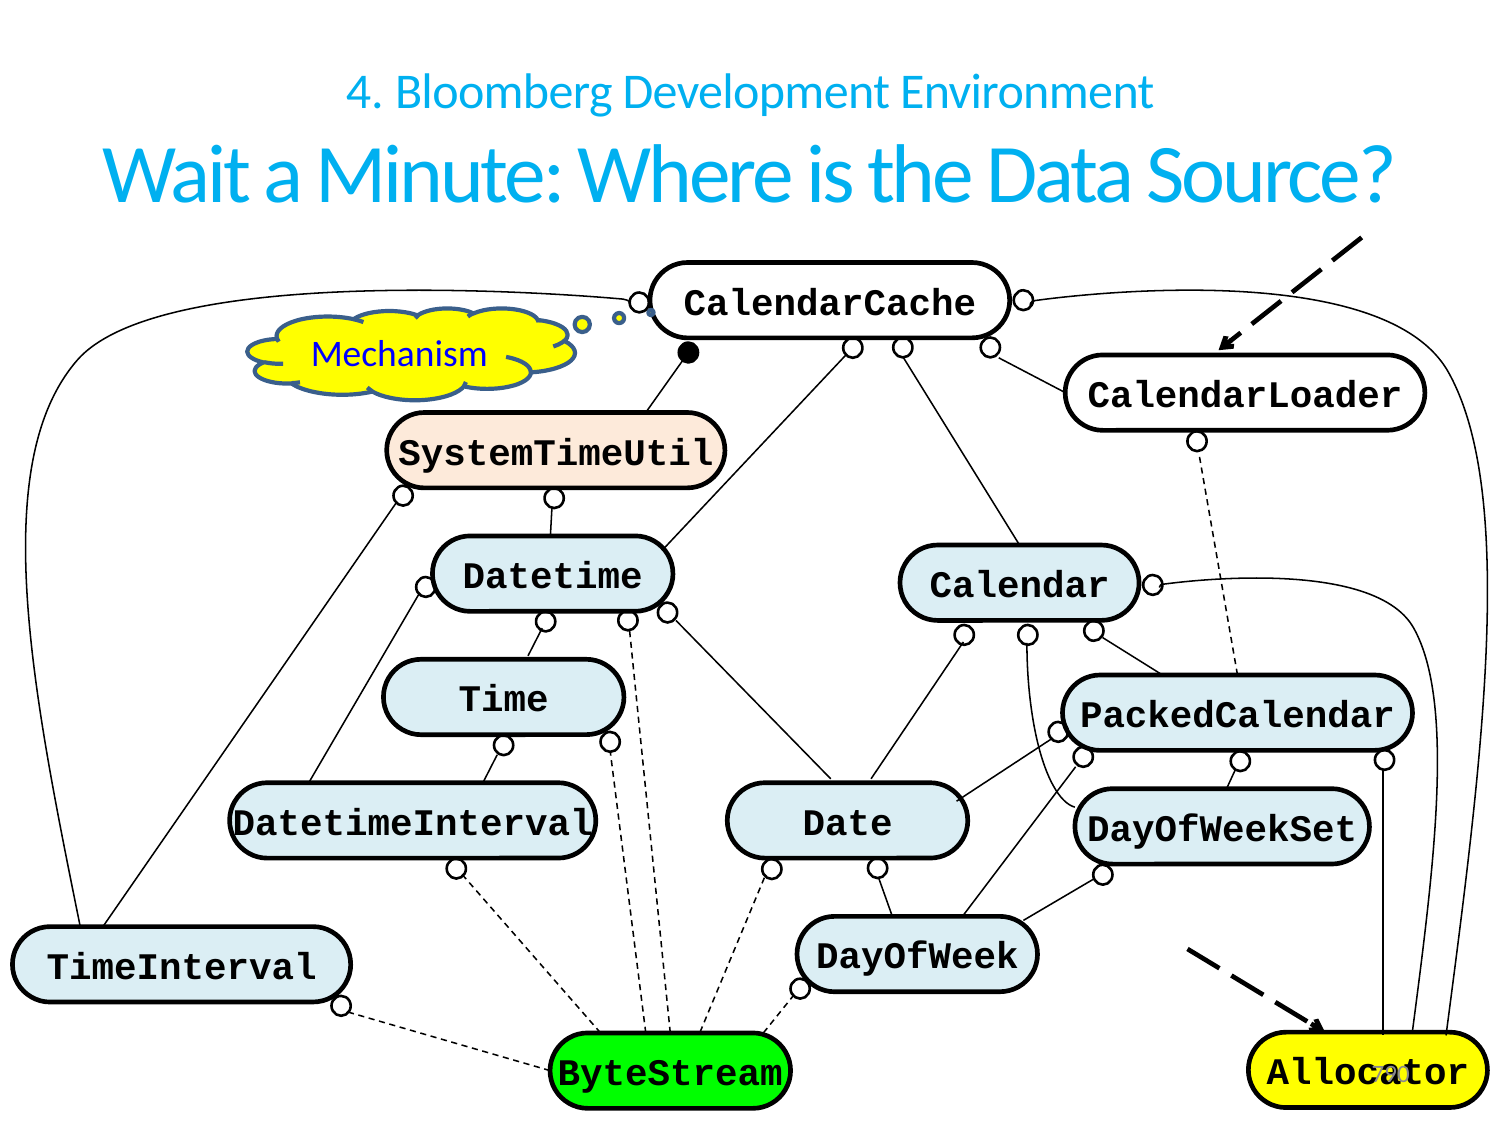

# 4. Bloomberg Development Environment Wait a Minute: Where is the Data Source?
CalendarCache

Mechanism

CalendarLoader
SystemTimeUtil

Datetime
Calendar

Time
PackedCalendar

DatetimeInterval
Date
DayOfWeekSet

DayOfWeek
TimeInterval

Allocator
ByteStream
790